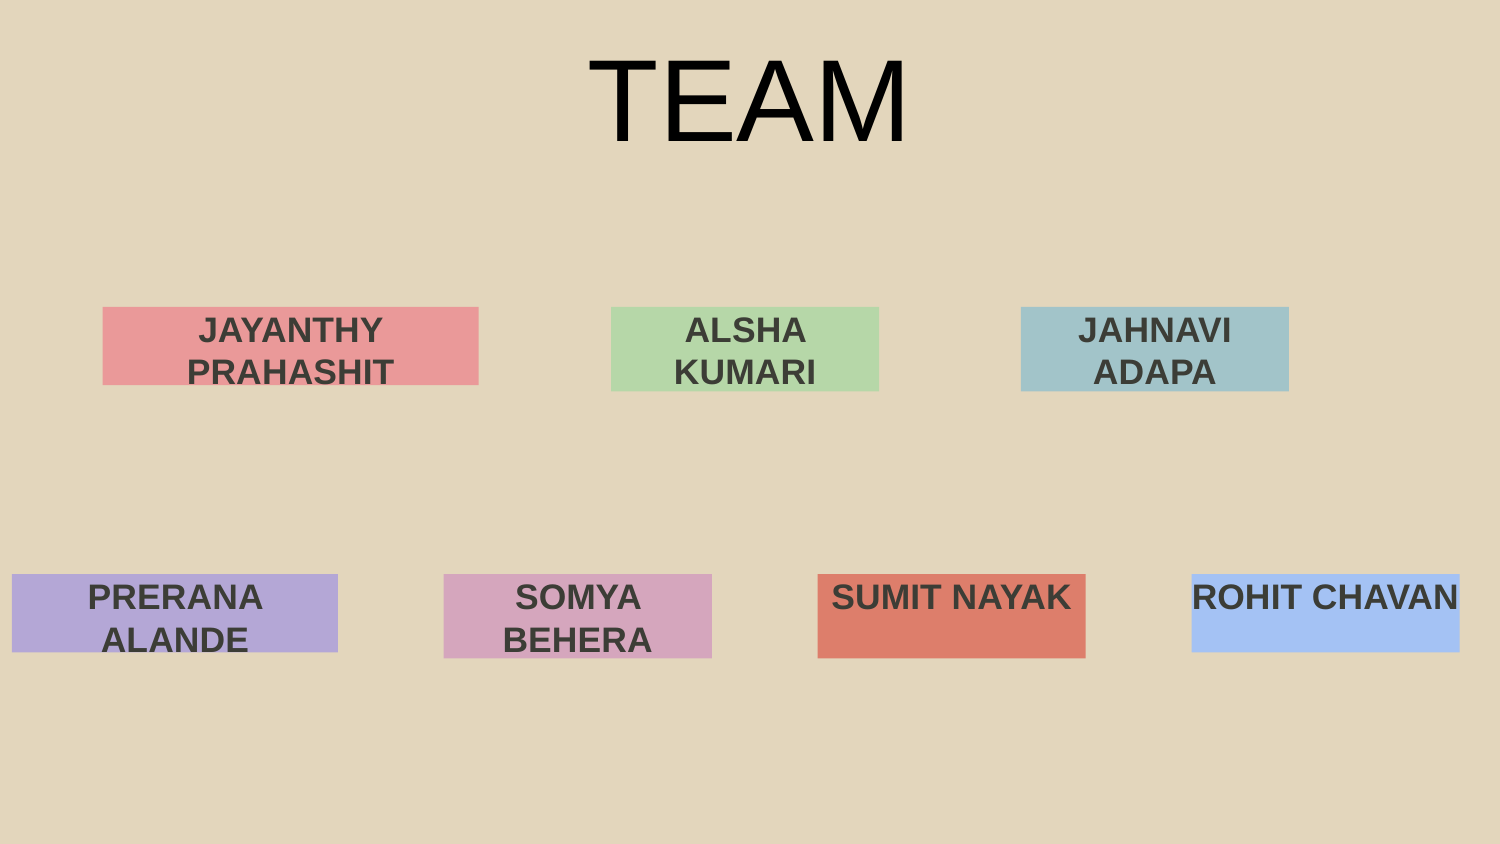

# TEAM
ALSHA KUMARI
JAYANTHY PRAHASHIT
JAHNAVI ADAPA
ROHIT CHAVAN
PRERANA ALANDE
SOMYA BEHERA
SUMIT NAYAK